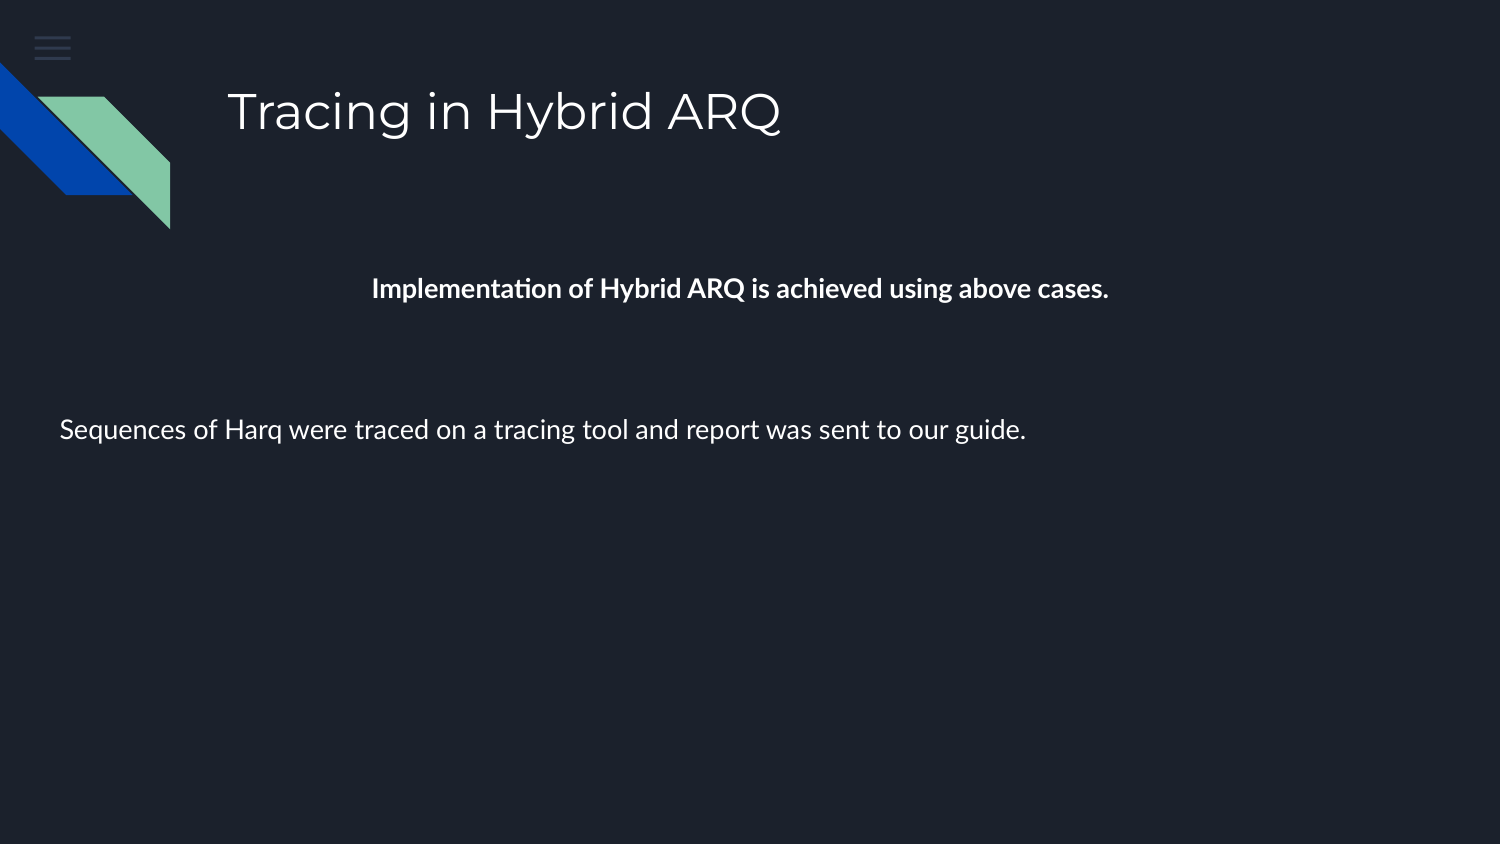

# Tracing in Hybrid ARQ
                                                Implementation of Hybrid ARQ is achieved using above cases.

Sequences of Harq were traced on a tracing tool and report was sent to our guide.